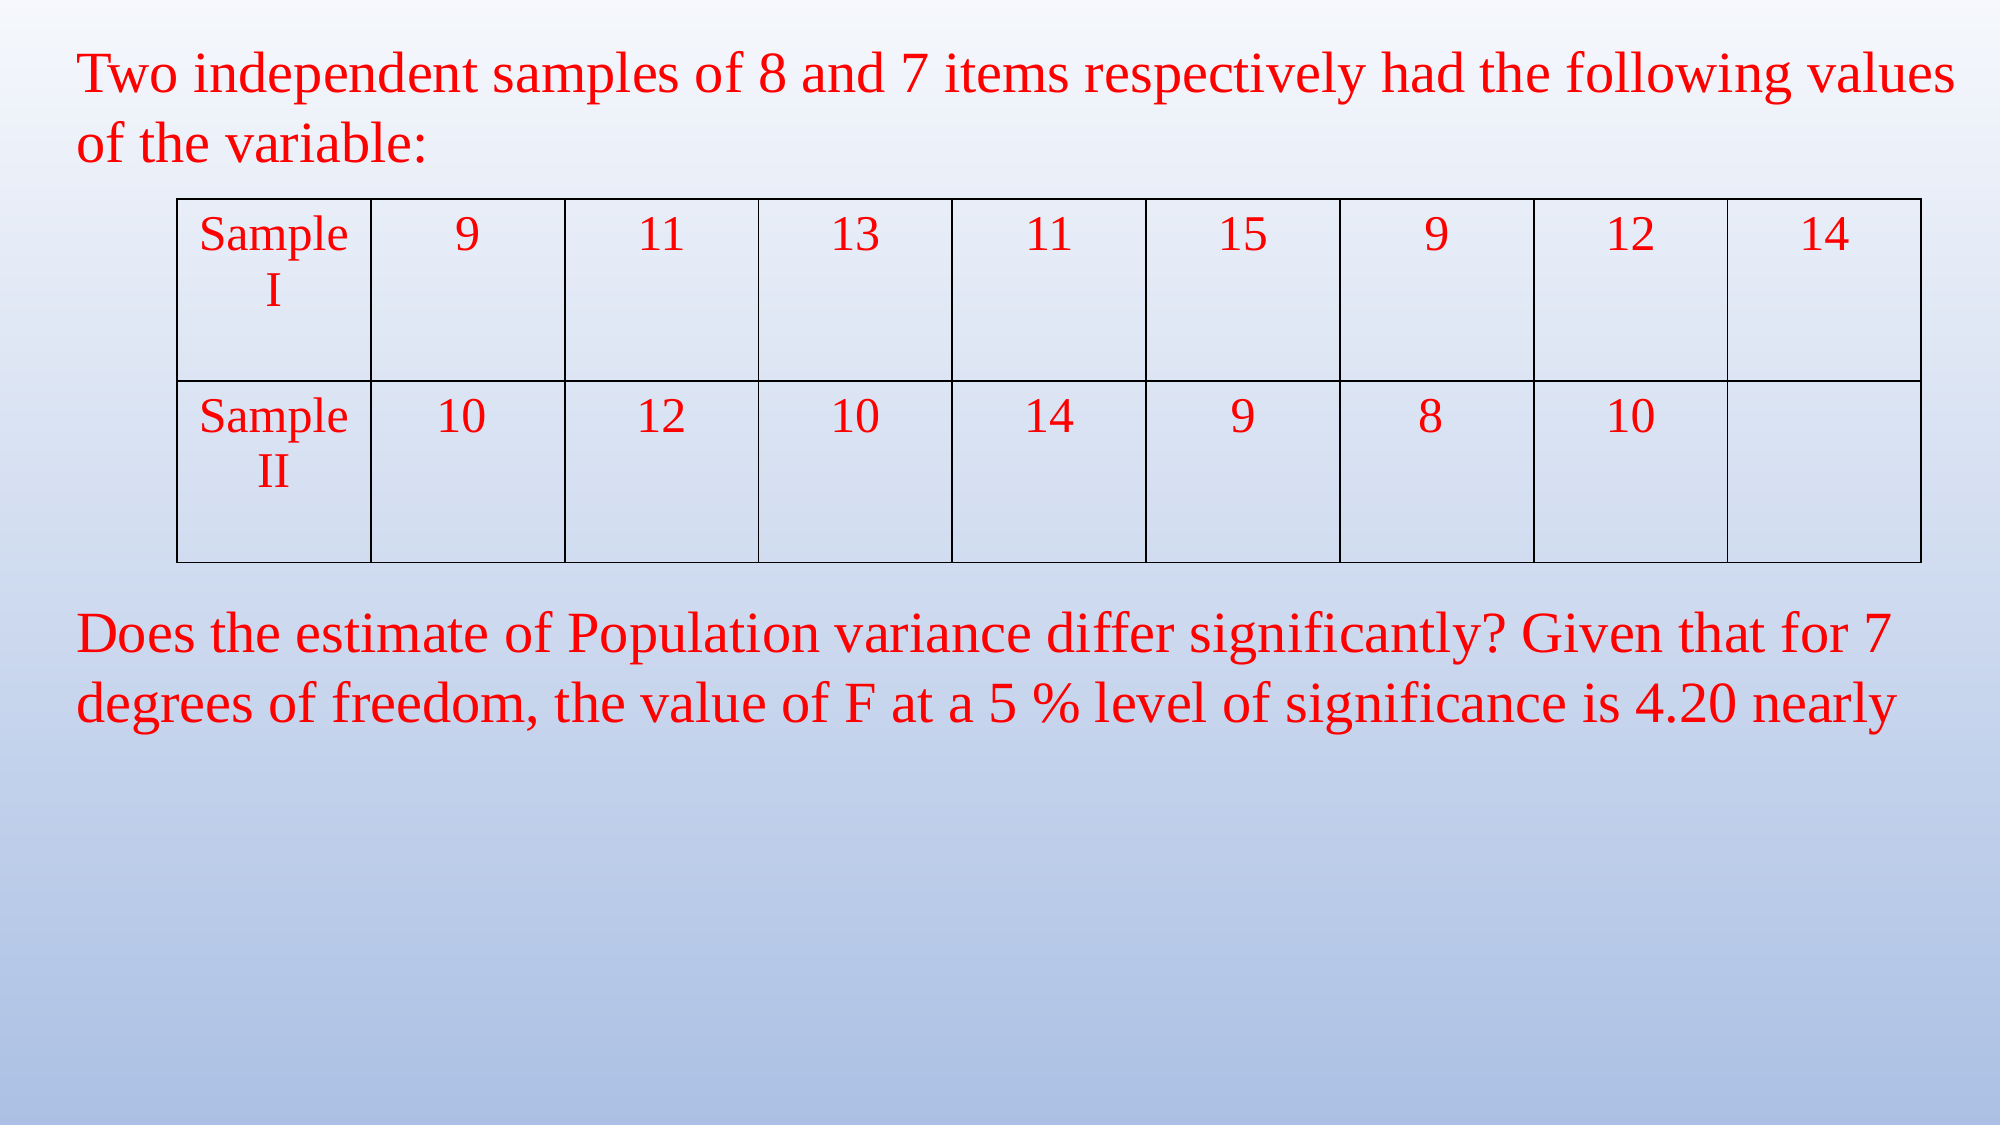

Two independent samples of 8 and 7 items respectively had the following values of the variable:

Does the estimate of Population variance differ significantly? Given that for 7 degrees of freedom, the value of F at a 5 % level of significance is 4.20 nearly

| Sample I | 9 | 11 | 13 | 11 | 15 | 9 | 12 | 14 |
| --- | --- | --- | --- | --- | --- | --- | --- | --- |
| Sample II | 10 | 12 | 10 | 14 | 9 | 8 | 10 |  |